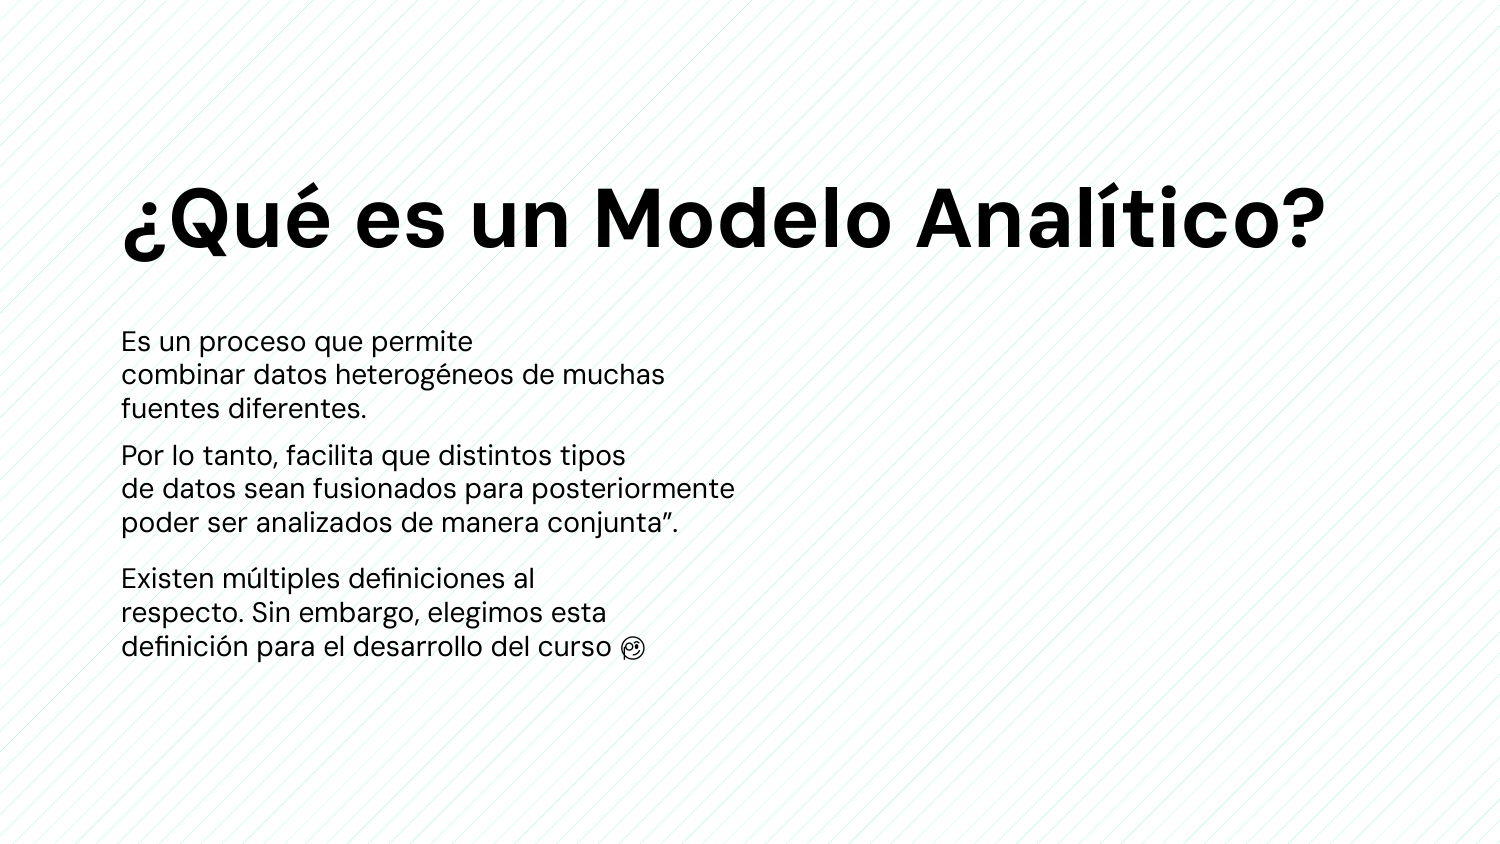

¿Qué es un Modelo Analítico?

Es un proceso que permite combinar datos heterogéneos de muchas fuentes diferentes.
Por lo tanto, facilita que distintos tipos de datos sean fusionados para posteriormente poder ser analizados de manera conjunta”.
Existen múltiples definiciones al respecto. Sin embargo, elegimos esta definición para el desarrollo del curso 🧐